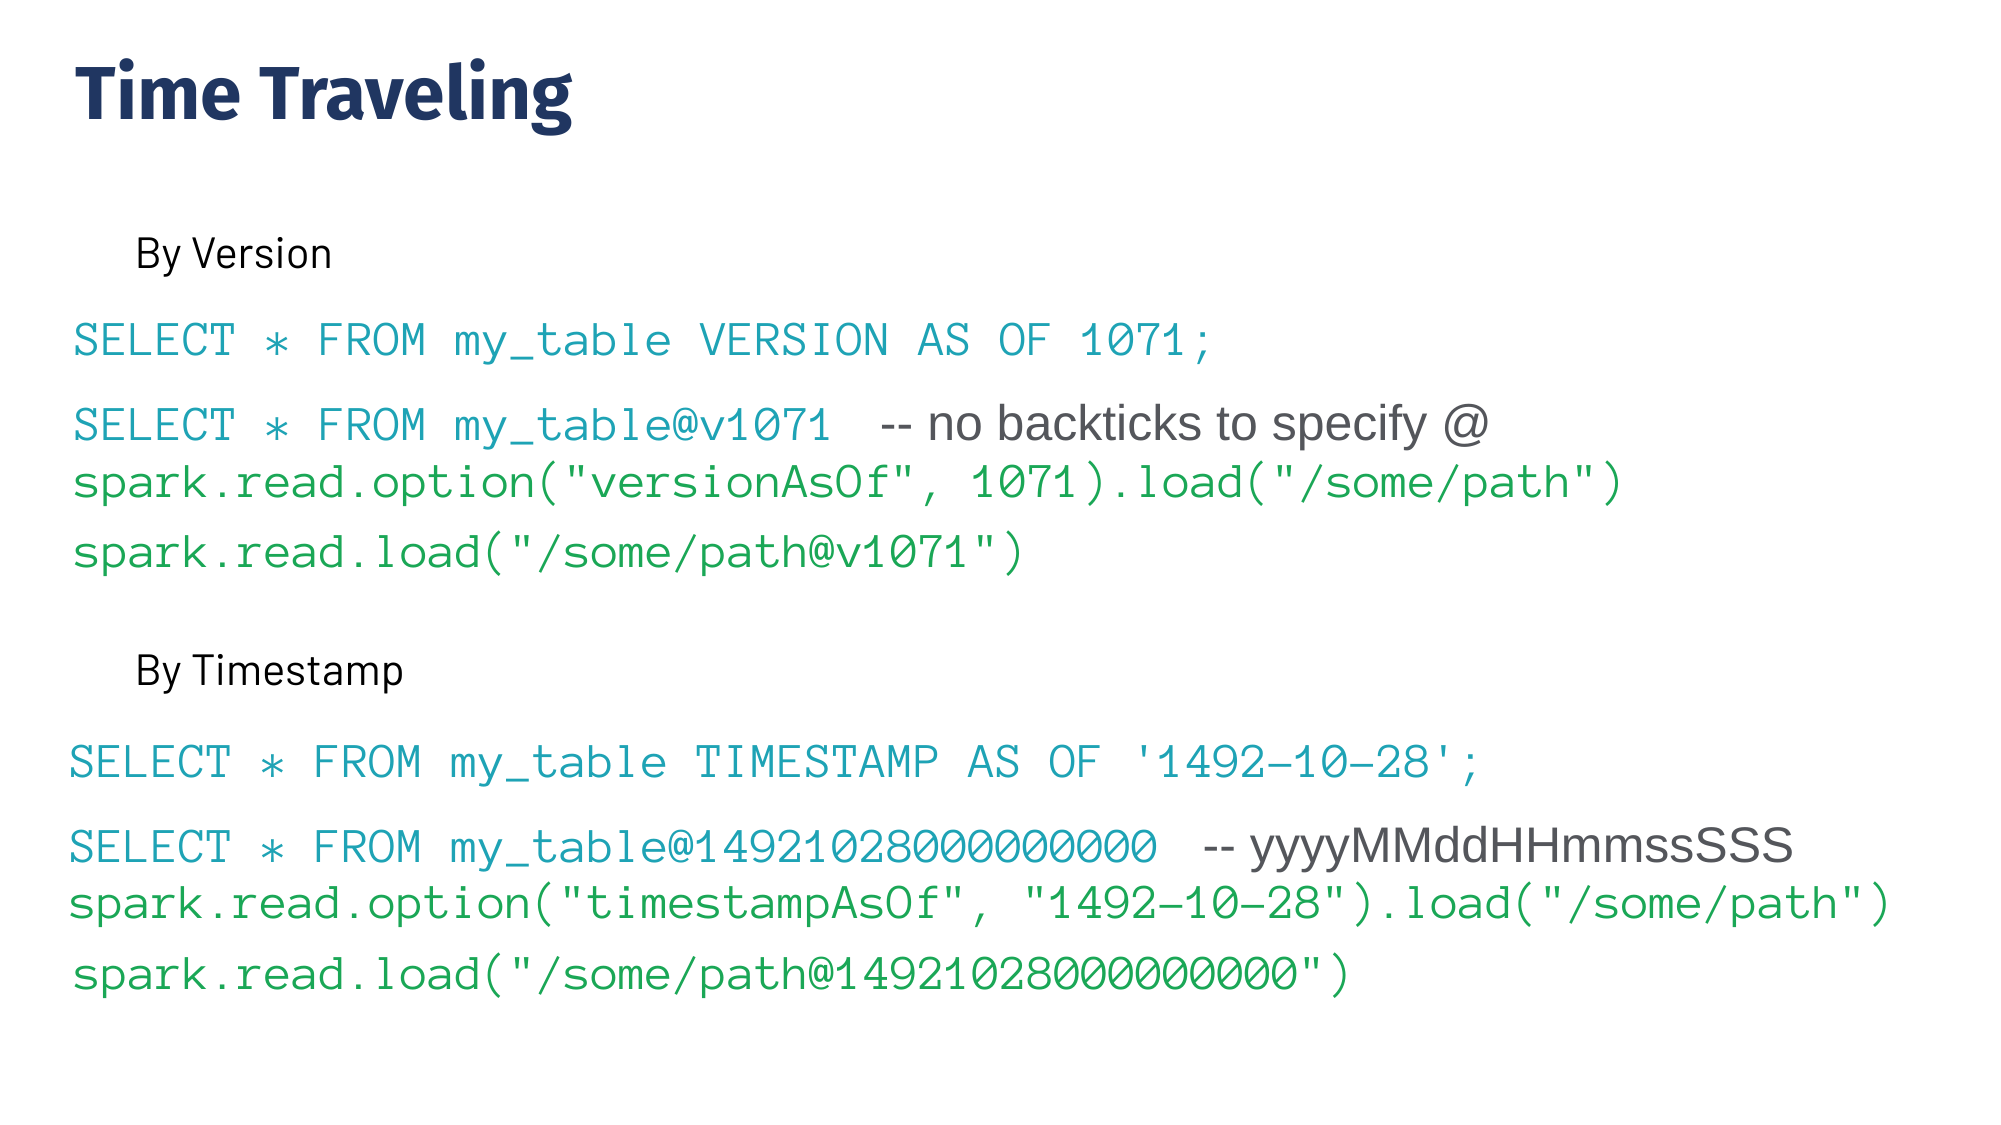

# Time Traveling
By Version
SELECT * FROM my_table VERSION AS OF 1071;
SELECT * FROM my_table@v1071   -- no backticks to specify @
spark.read.option("versionAsOf", 1071).load("/some/path")
spark.read.load("/some/path@v1071")
By Timestamp
SELECT * FROM my_table TIMESTAMP AS OF '1492-10-28';
SELECT * FROM my_table@14921028000000000   -- yyyyMMddHHmmssSSS
spark.read.option("timestampAsOf", "1492-10-28").load("/some/path")
spark.read.load("/some/path@14921028000000000")